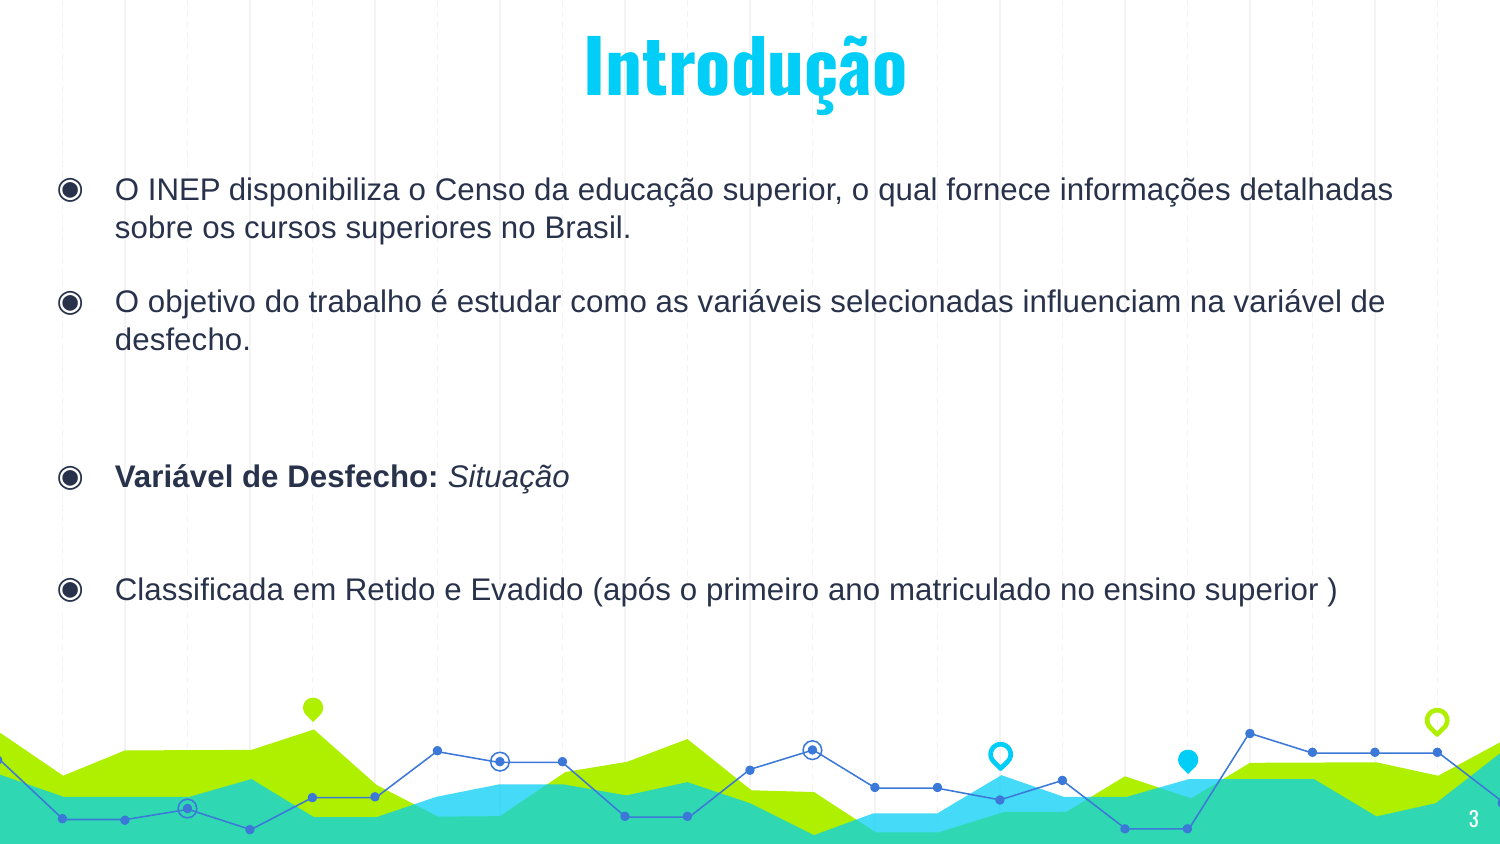

# Introdução
O INEP disponibiliza o Censo da educação superior, o qual fornece informações detalhadas sobre os cursos superiores no Brasil.

O objetivo do trabalho é estudar como as variáveis selecionadas influenciam na variável de desfecho.

Variável de Desfecho: Situação

Classificada em Retido e Evadido (após o primeiro ano matriculado no ensino superior )

3